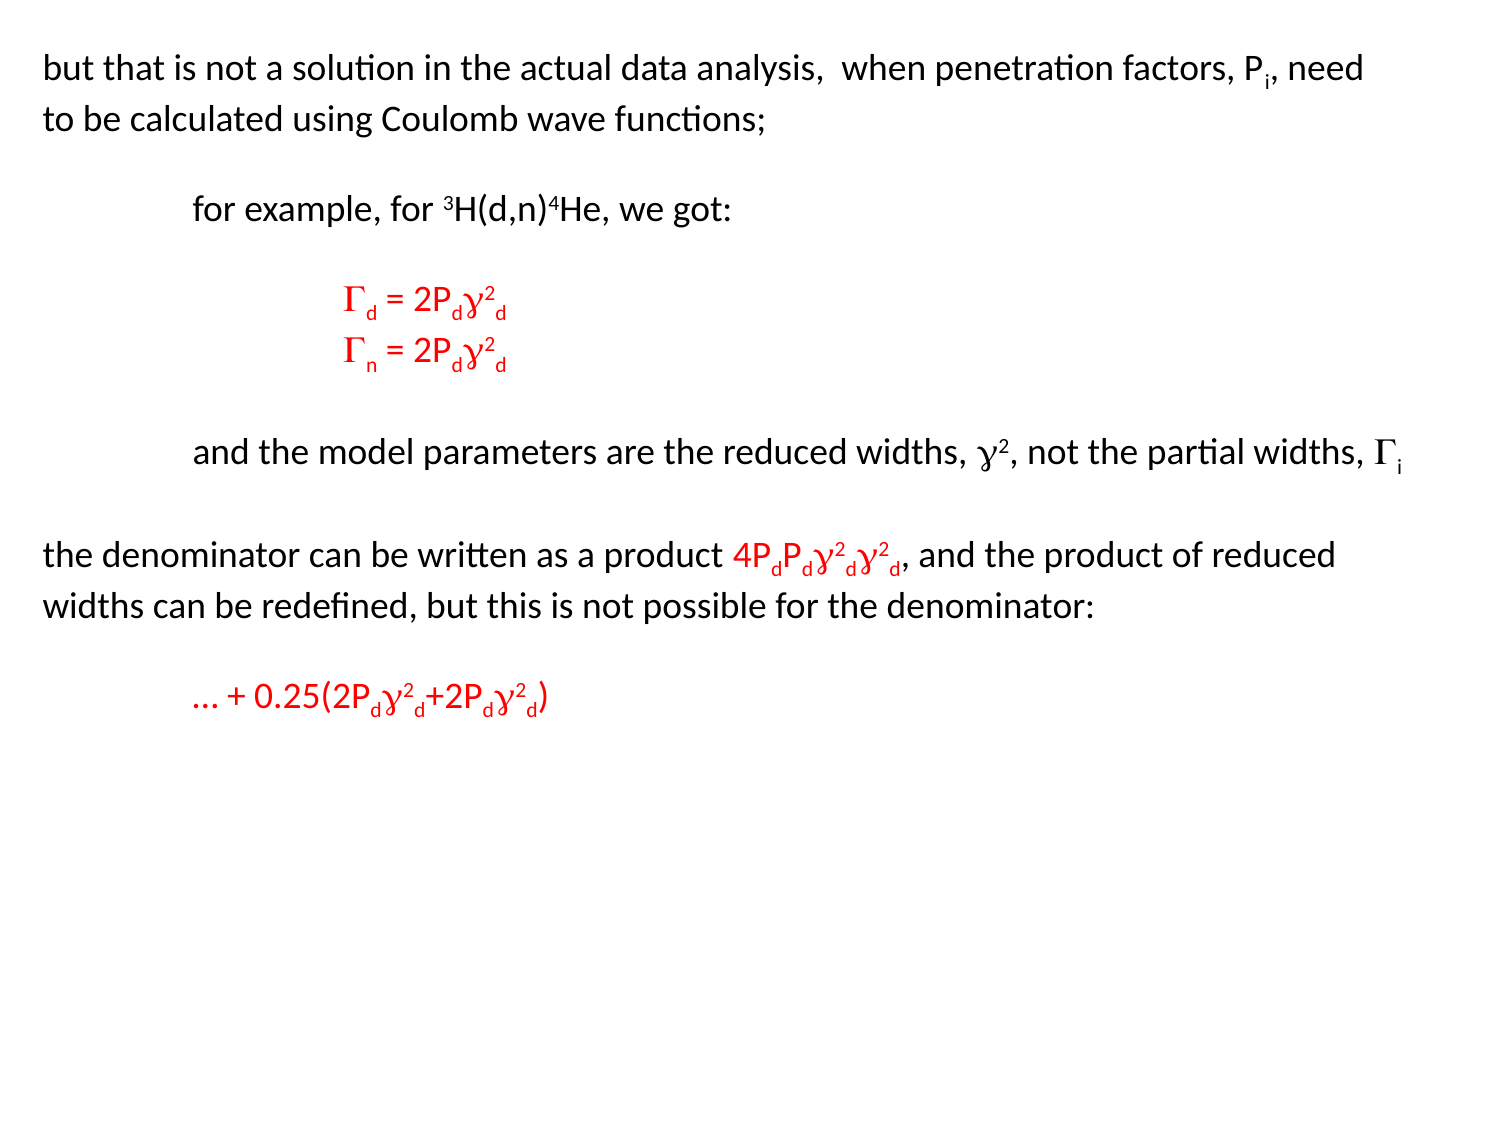

but that is not a solution in the actual data analysis,  when penetration factors, Pi, need
to be calculated using Coulomb wave functions;

	for example, for 3H(d,n)4He, we got:

		Γd = 2Pdγ2d
		Γn = 2Pdγ2d

	and the model parameters are the reduced widths, γ2, not the partial widths, Γi

the denominator can be written as a product 4PdPdγ2dγ2d, and the product of reduced
widths can be redefined, but this is not possible for the denominator:

	… + 0.25(2Pdγ2d+2Pdγ2d)